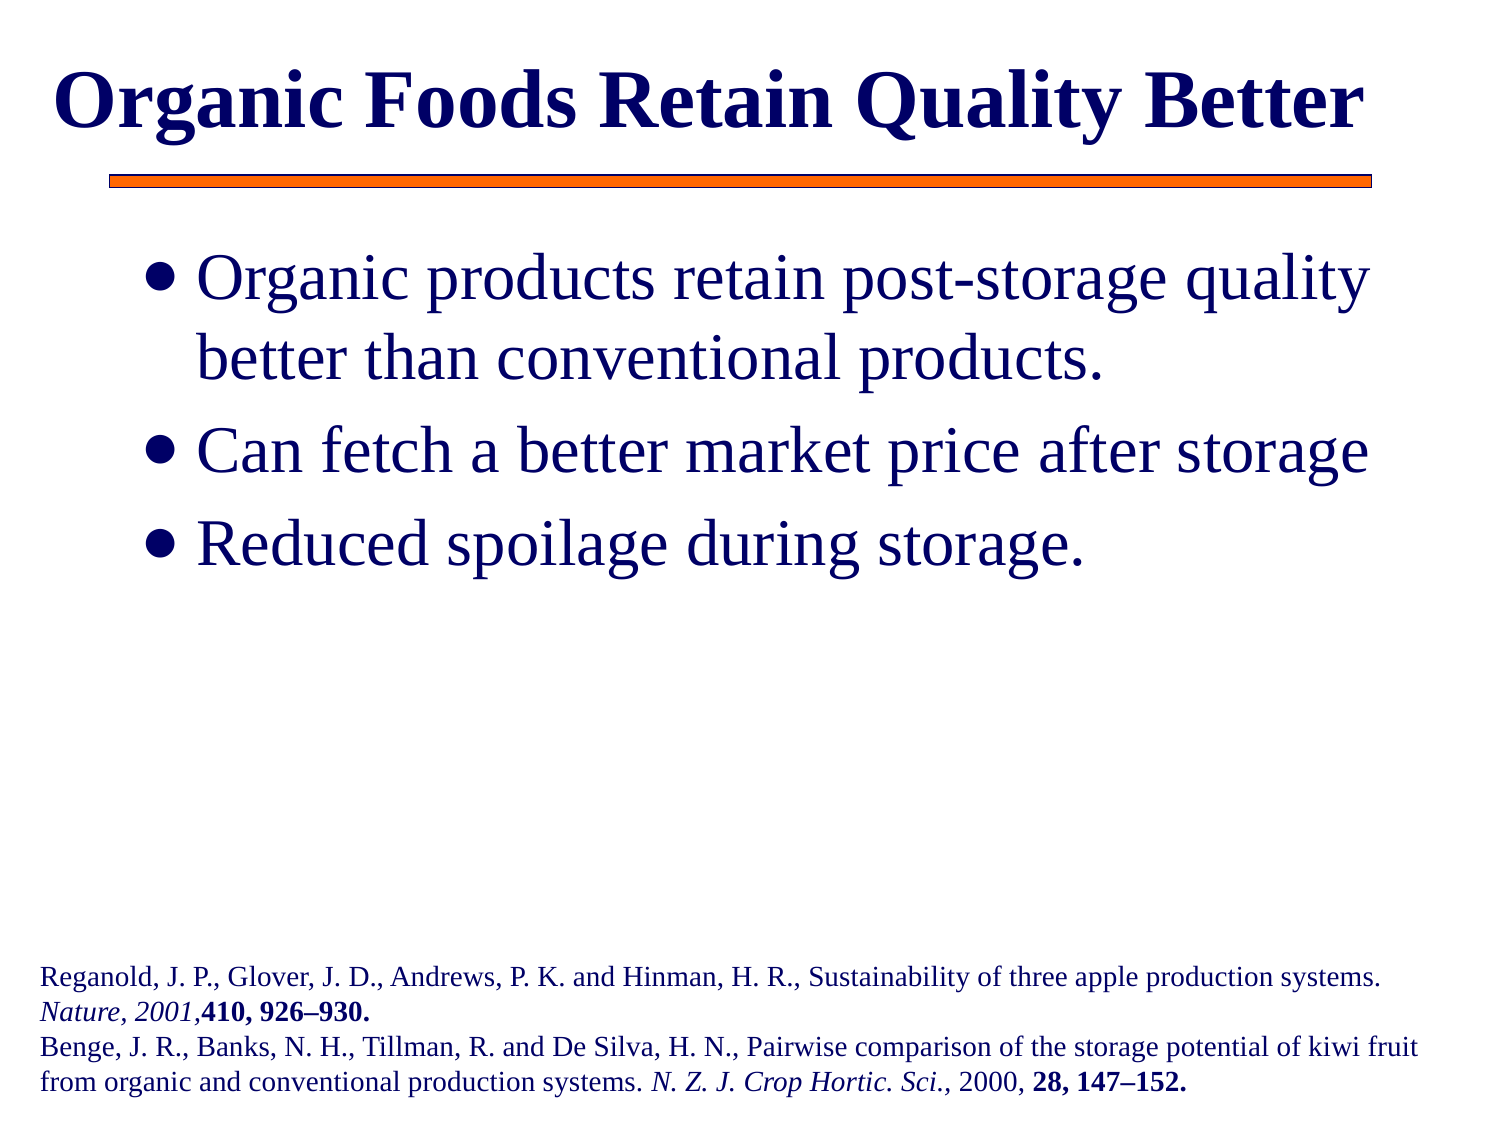

# Organic Foods Retain Quality Better
Organic products retain post-storage quality better than conventional products.
Can fetch a better market price after storage
Reduced spoilage during storage.
Reganold, J. P., Glover, J. D., Andrews, P. K. and Hinman, H. R., Sustainability of three apple production systems. Nature, 2001,410, 926–930.
Benge, J. R., Banks, N. H., Tillman, R. and De Silva, H. N., Pairwise comparison of the storage potential of kiwi fruit from organic and conventional production systems. N. Z. J. Crop Hortic. Sci., 2000, 28, 147–152.